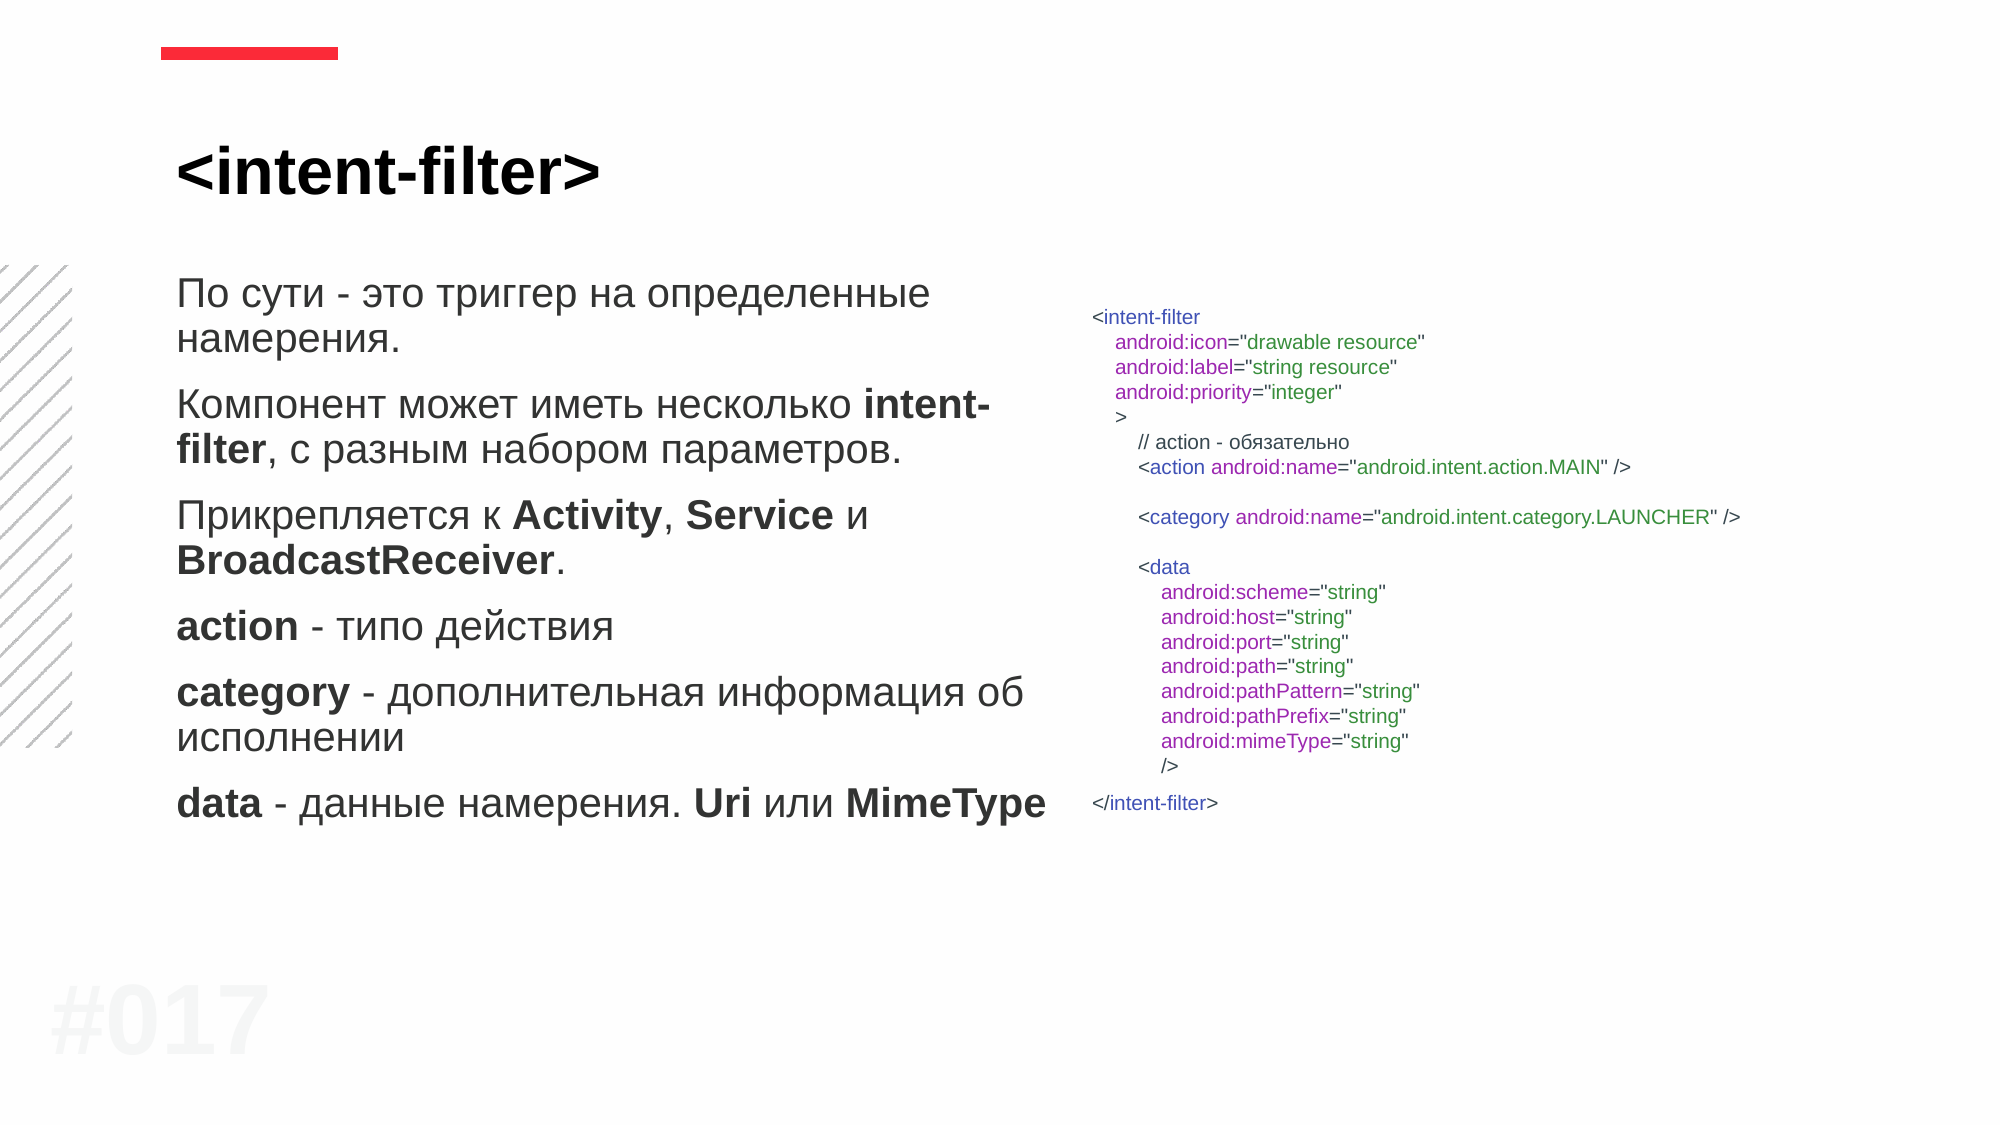

<intent-filter>
По сути - это триггер на определенные намерения.
Компонент может иметь несколько intent-filter, с разным набором параметров.
Прикрепляется к Activity, Service и BroadcastReceiver.
action - типо действия
category - дополнительная информация об исполнении
data - данные намерения. Uri или MimeType
<intent-filter
    android:icon="drawable resource"
    android:label="string resource"
    android:priority="integer"
    >
        // action - обязательно
        <action android:name="android.intent.action.MAIN" />

        <category android:name="android.intent.category.LAUNCHER" />

        <data
            android:scheme="string"
            android:host="string"
            android:port="string"
            android:path="string"
            android:pathPattern="string"
            android:pathPrefix="string"
            android:mimeType="string"
            />
</intent-filter>
#017